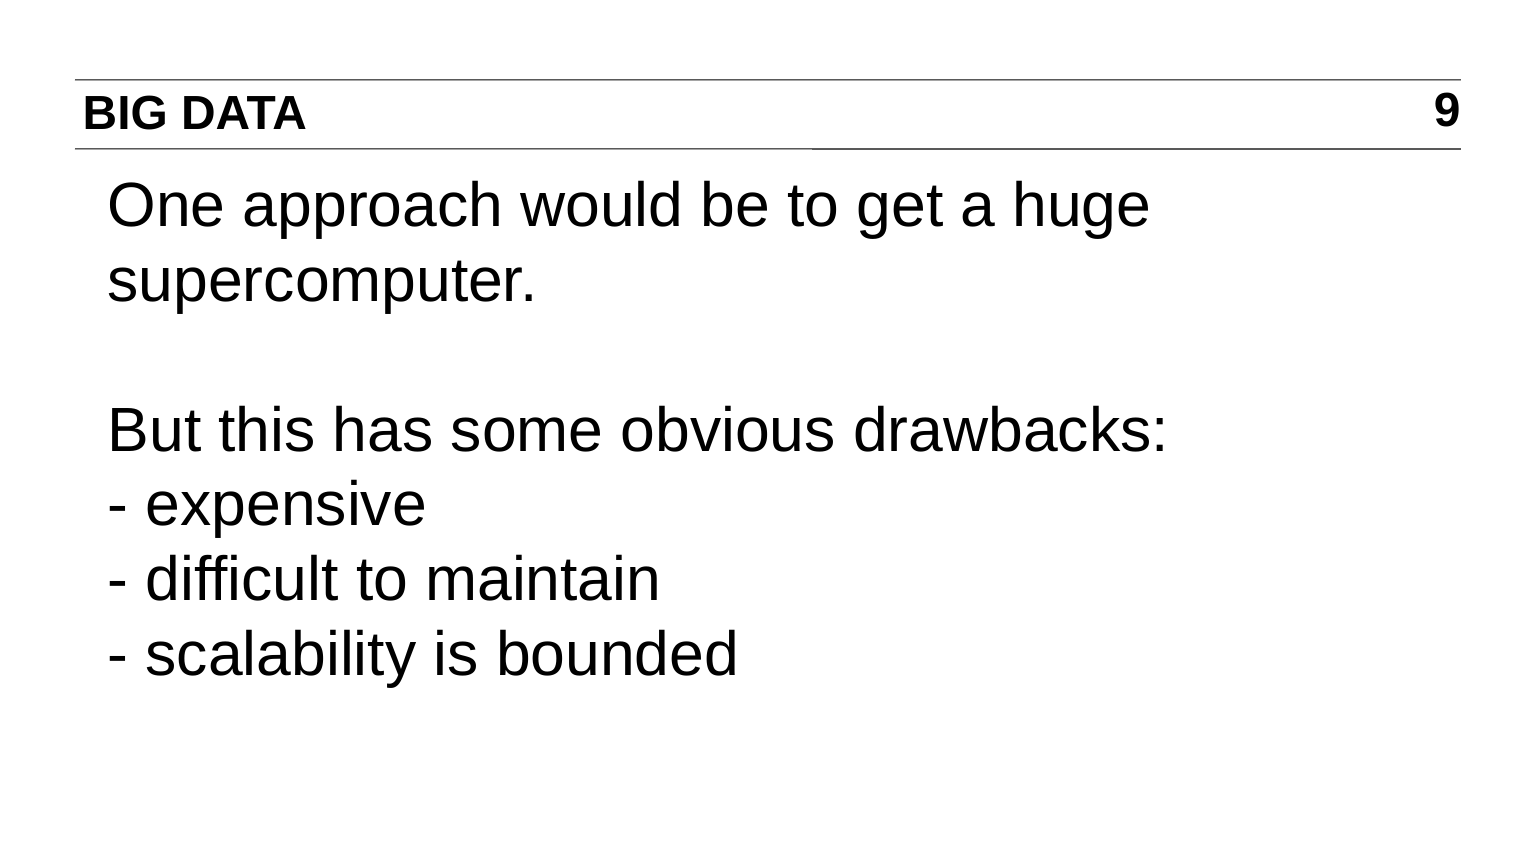

Big data
9
One approach would be to get a huge supercomputer.

But this has some obvious drawbacks:
- expensive
- difficult to maintain
- scalability is bounded